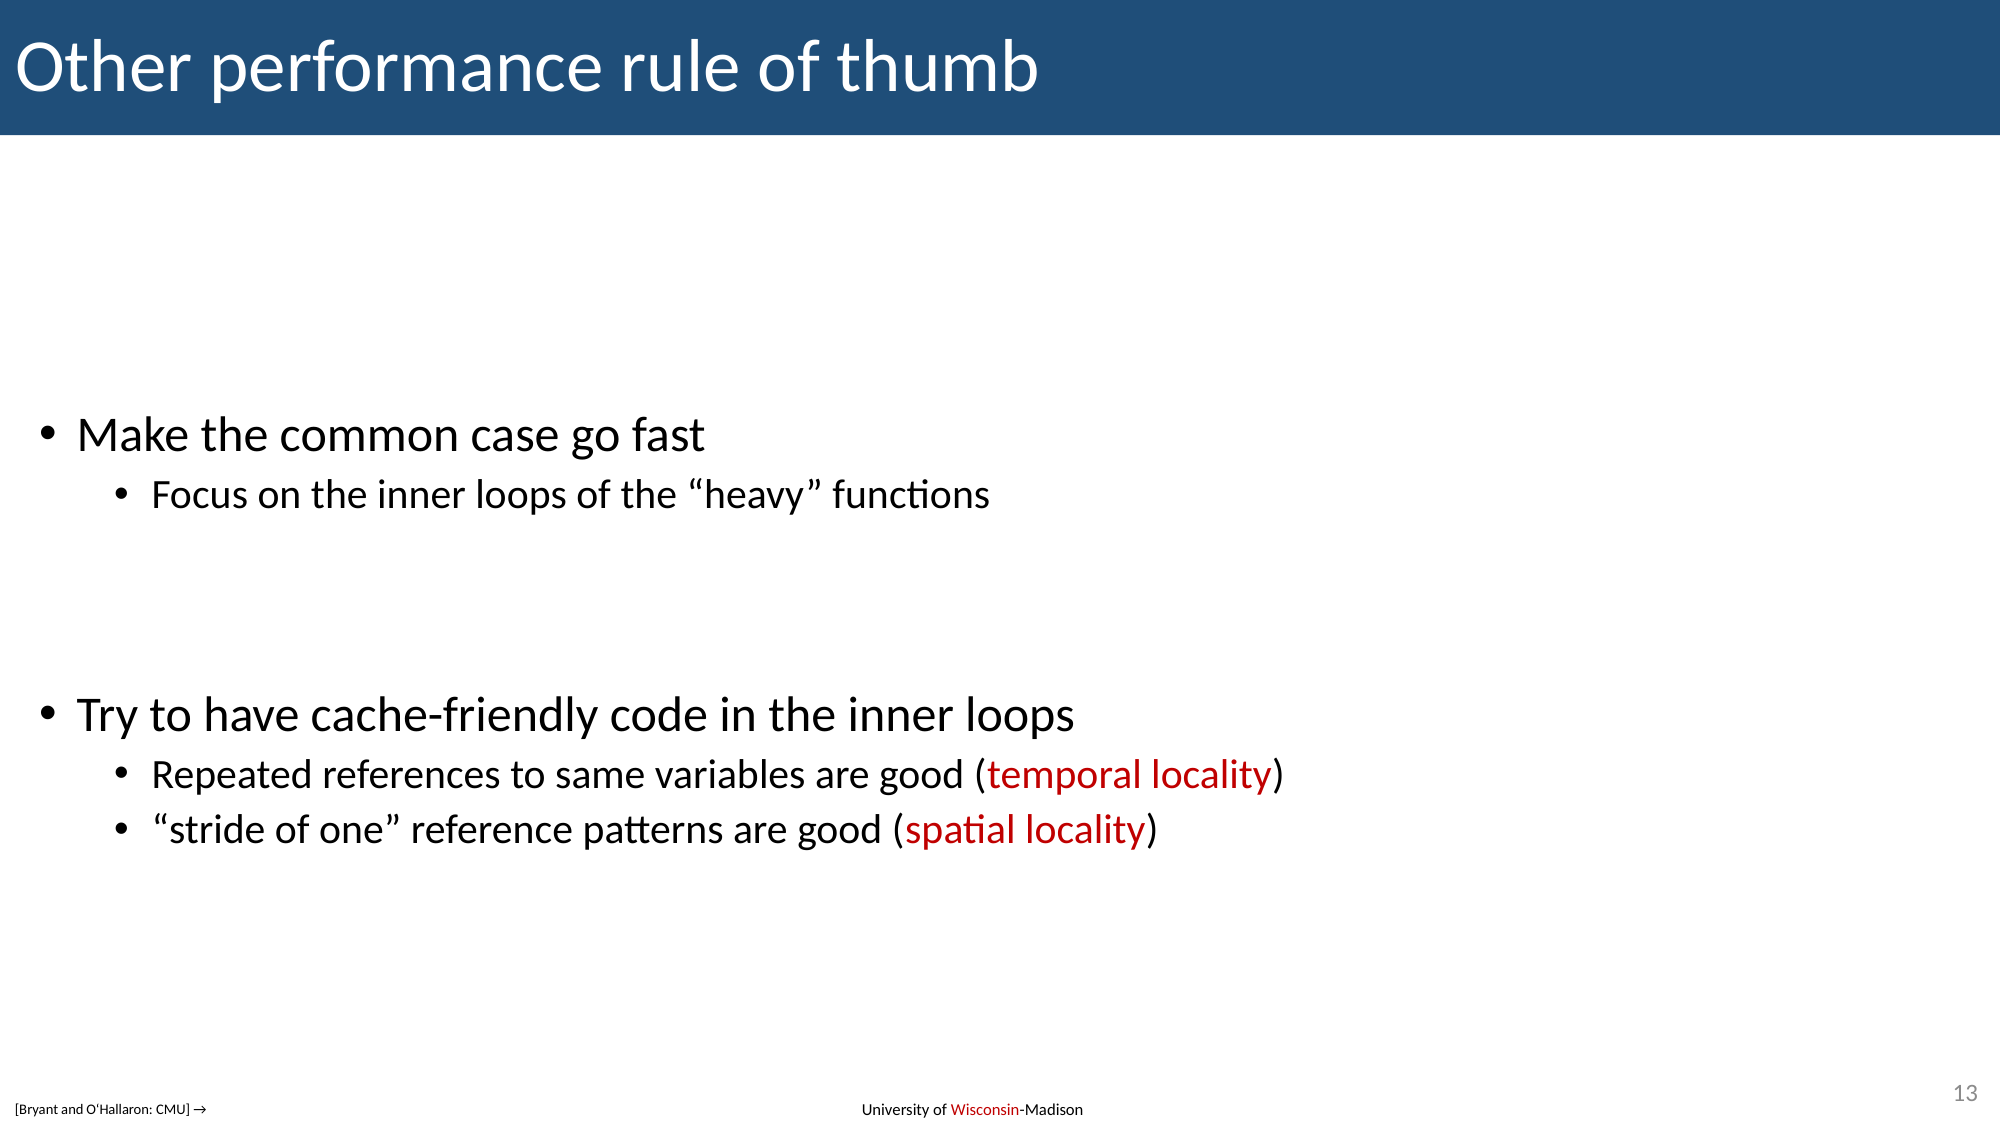

# Other performance rule of thumb

Make the common case go fast
Focus on the inner loops of the “heavy” functions

Try to have cache-friendly code in the inner loops
Repeated references to same variables are good (temporal locality)
“stride of one” reference patterns are good (spatial locality)
13
[Bryant and O‘Hallaron: CMU] →